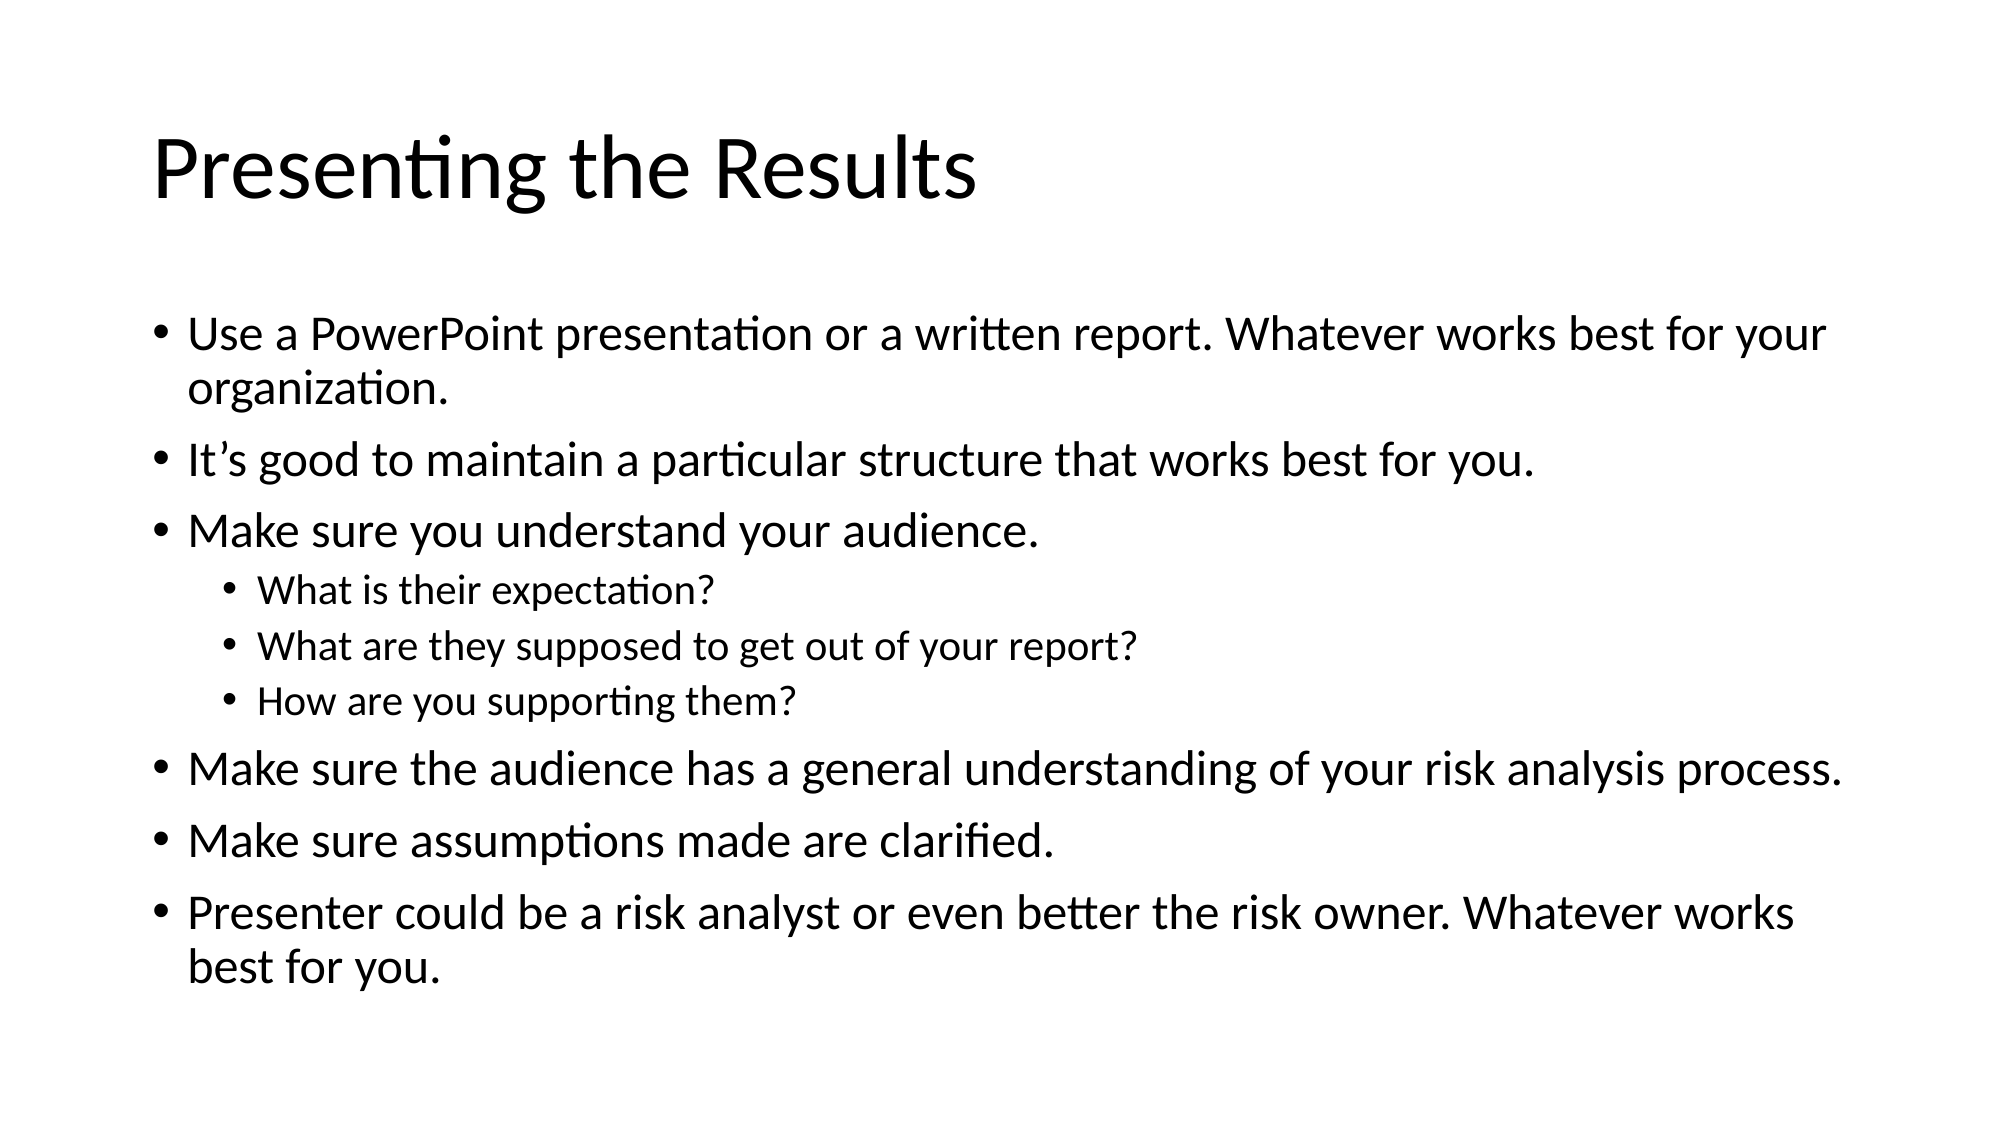

# Presenting the Results
Use a PowerPoint presentation or a written report. Whatever works best for your organization.
It’s good to maintain a particular structure that works best for you.
Make sure you understand your audience.
What is their expectation?
What are they supposed to get out of your report?
How are you supporting them?
Make sure the audience has a general understanding of your risk analysis process.
Make sure assumptions made are clarified.
Presenter could be a risk analyst or even better the risk owner. Whatever works best for you.